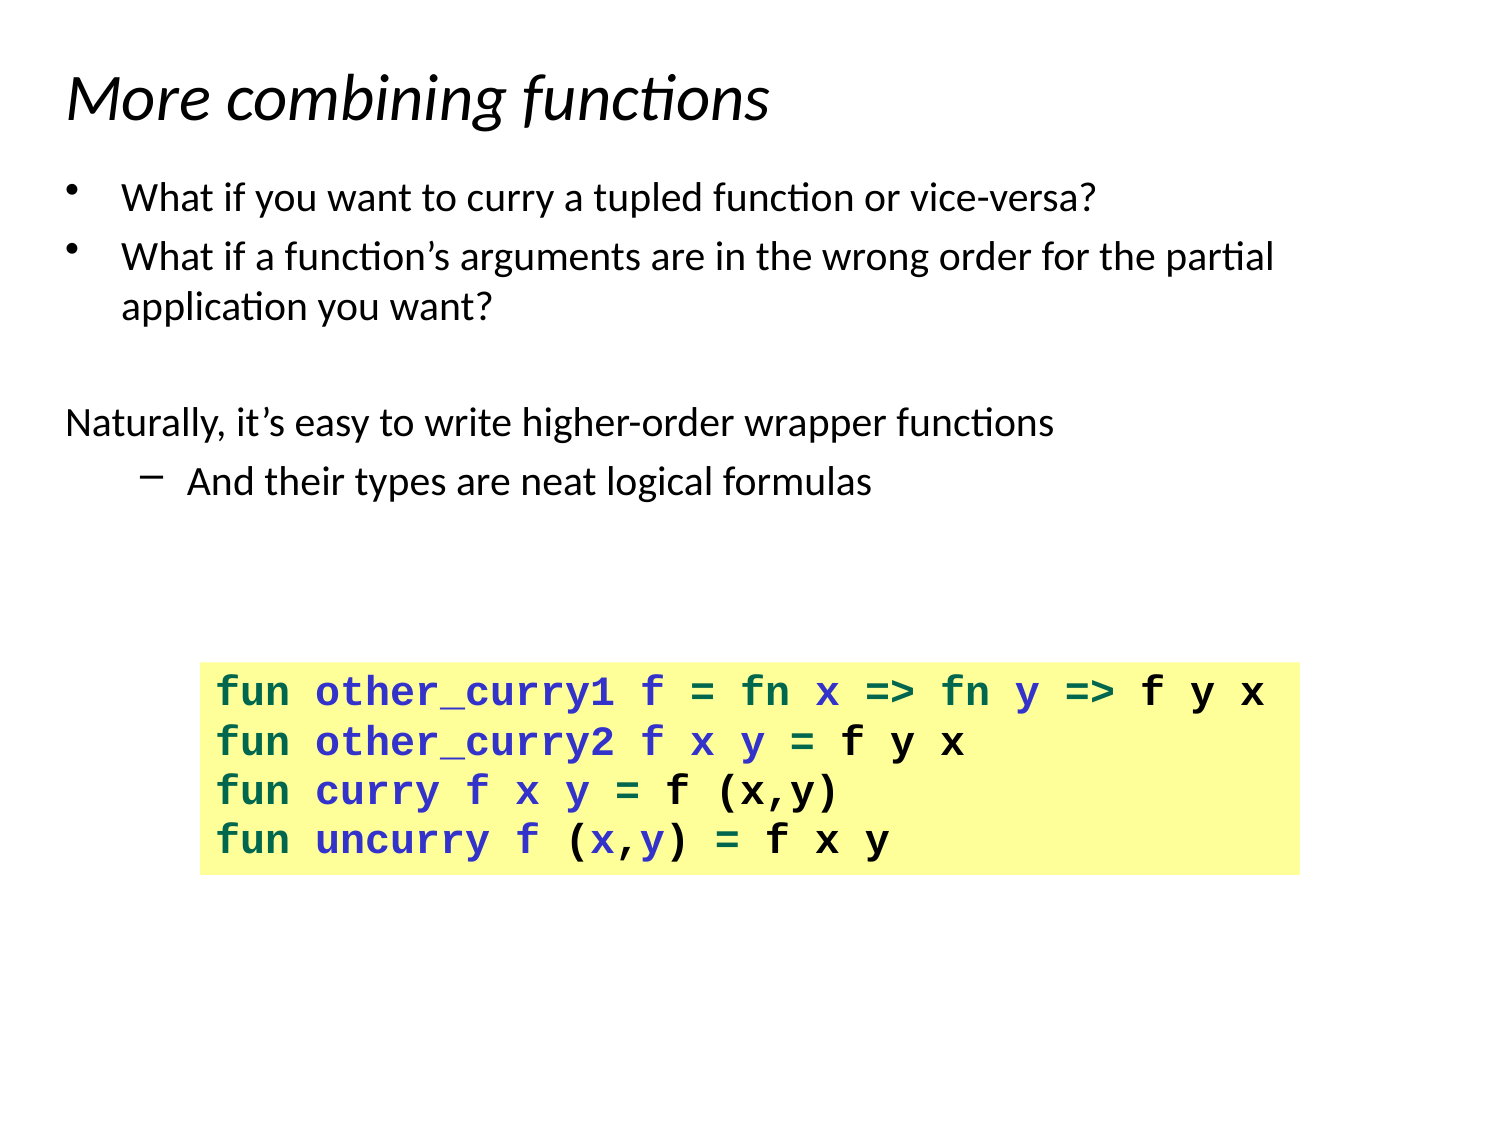

# More combining functions
What if you want to curry a tupled function or vice-versa?
What if a function’s arguments are in the wrong order for the partial application you want?

Naturally, it’s easy to write higher-order wrapper functions
And their types are neat logical formulas
fun other_curry1 f = fn x => fn y => f y x
fun other_curry2 f x y = f y x
fun curry f x y = f (x,y)
fun uncurry f (x,y) = f x y